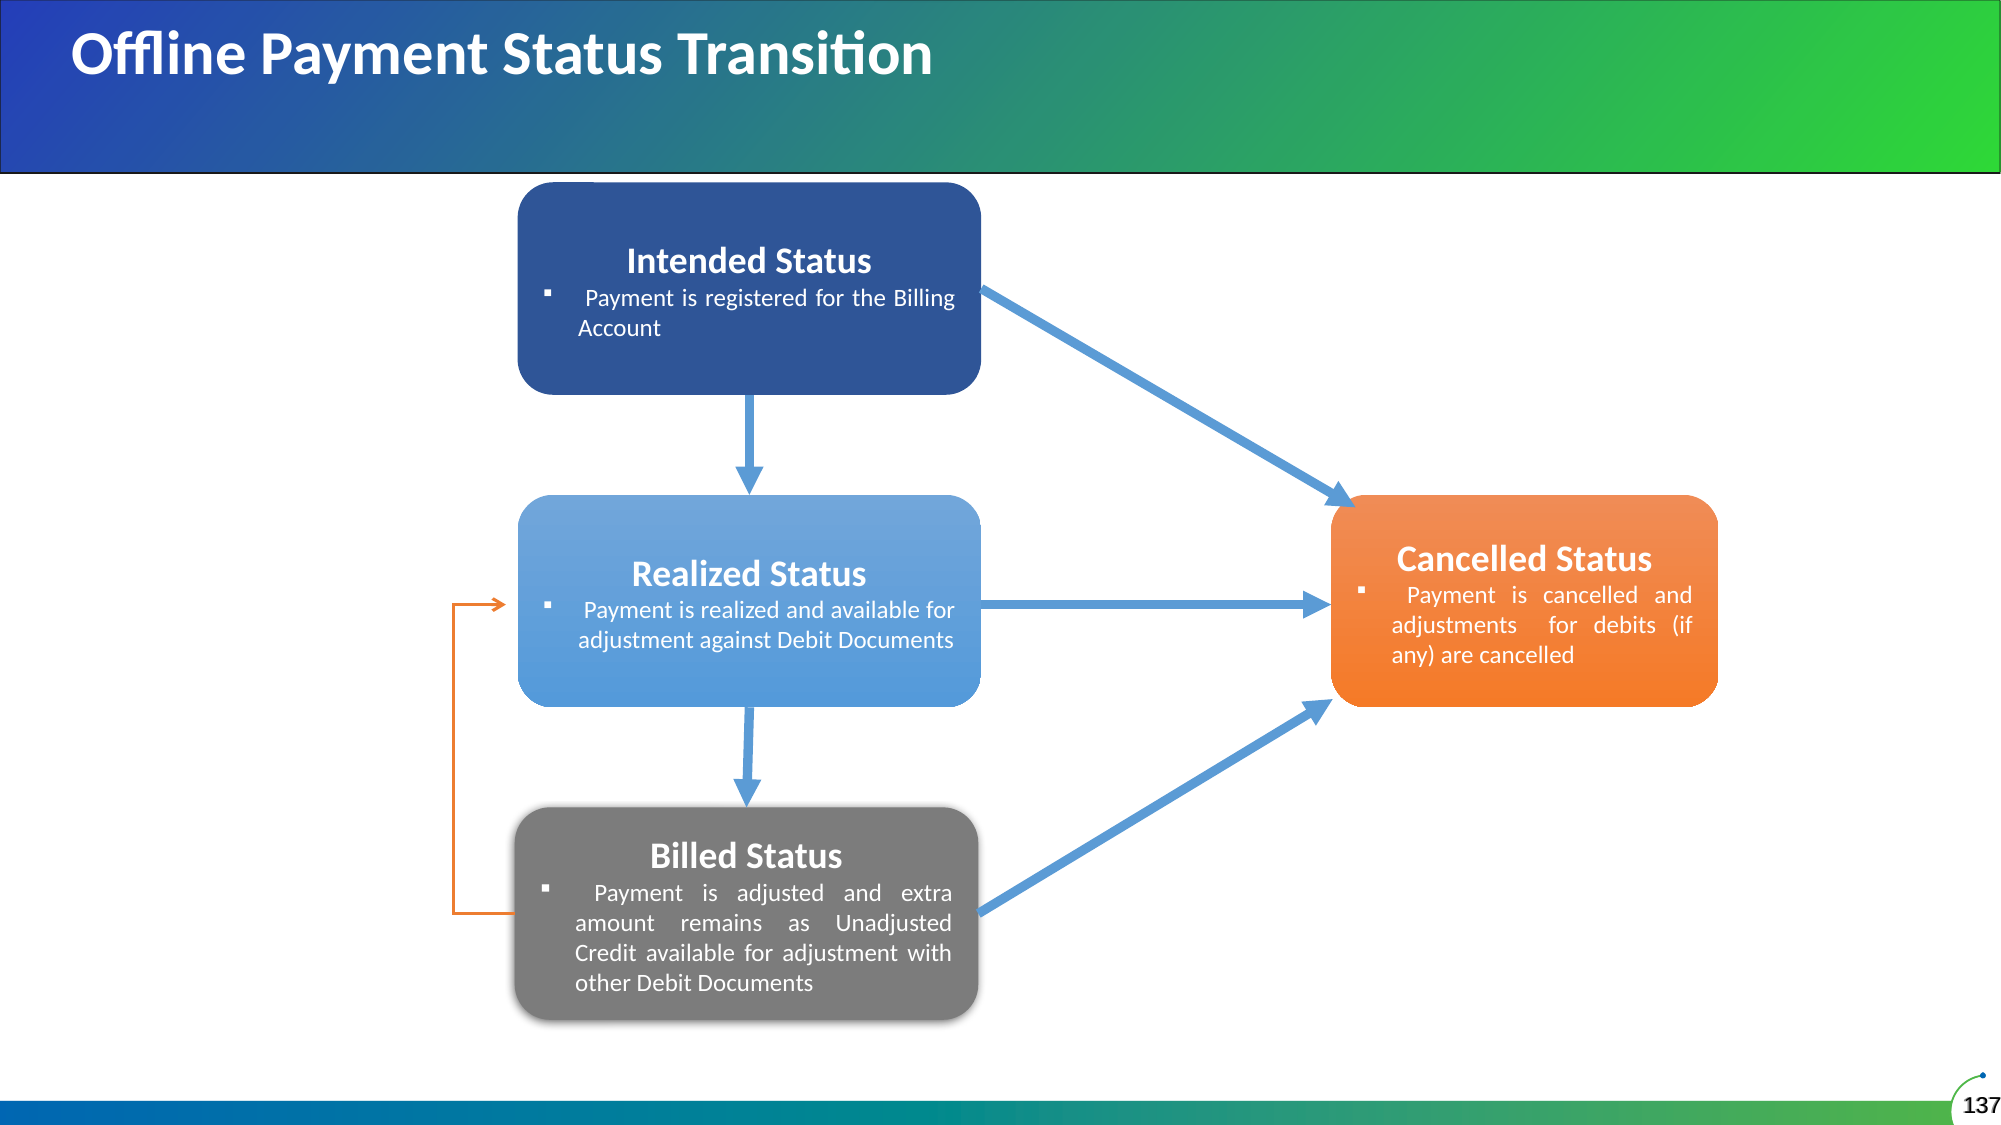

Offline Payment Status Transition
Intended Status
 Payment is registered for the Billing Account
Realized Status
 Payment is realized and available for adjustment against Debit Documents
Cancelled Status
 Payment is cancelled and adjustments  for debits (if any) are cancelled
Billed Status
 Payment is adjusted and extra amount remains as Unadjusted Credit available for adjustment with other Debit Documents